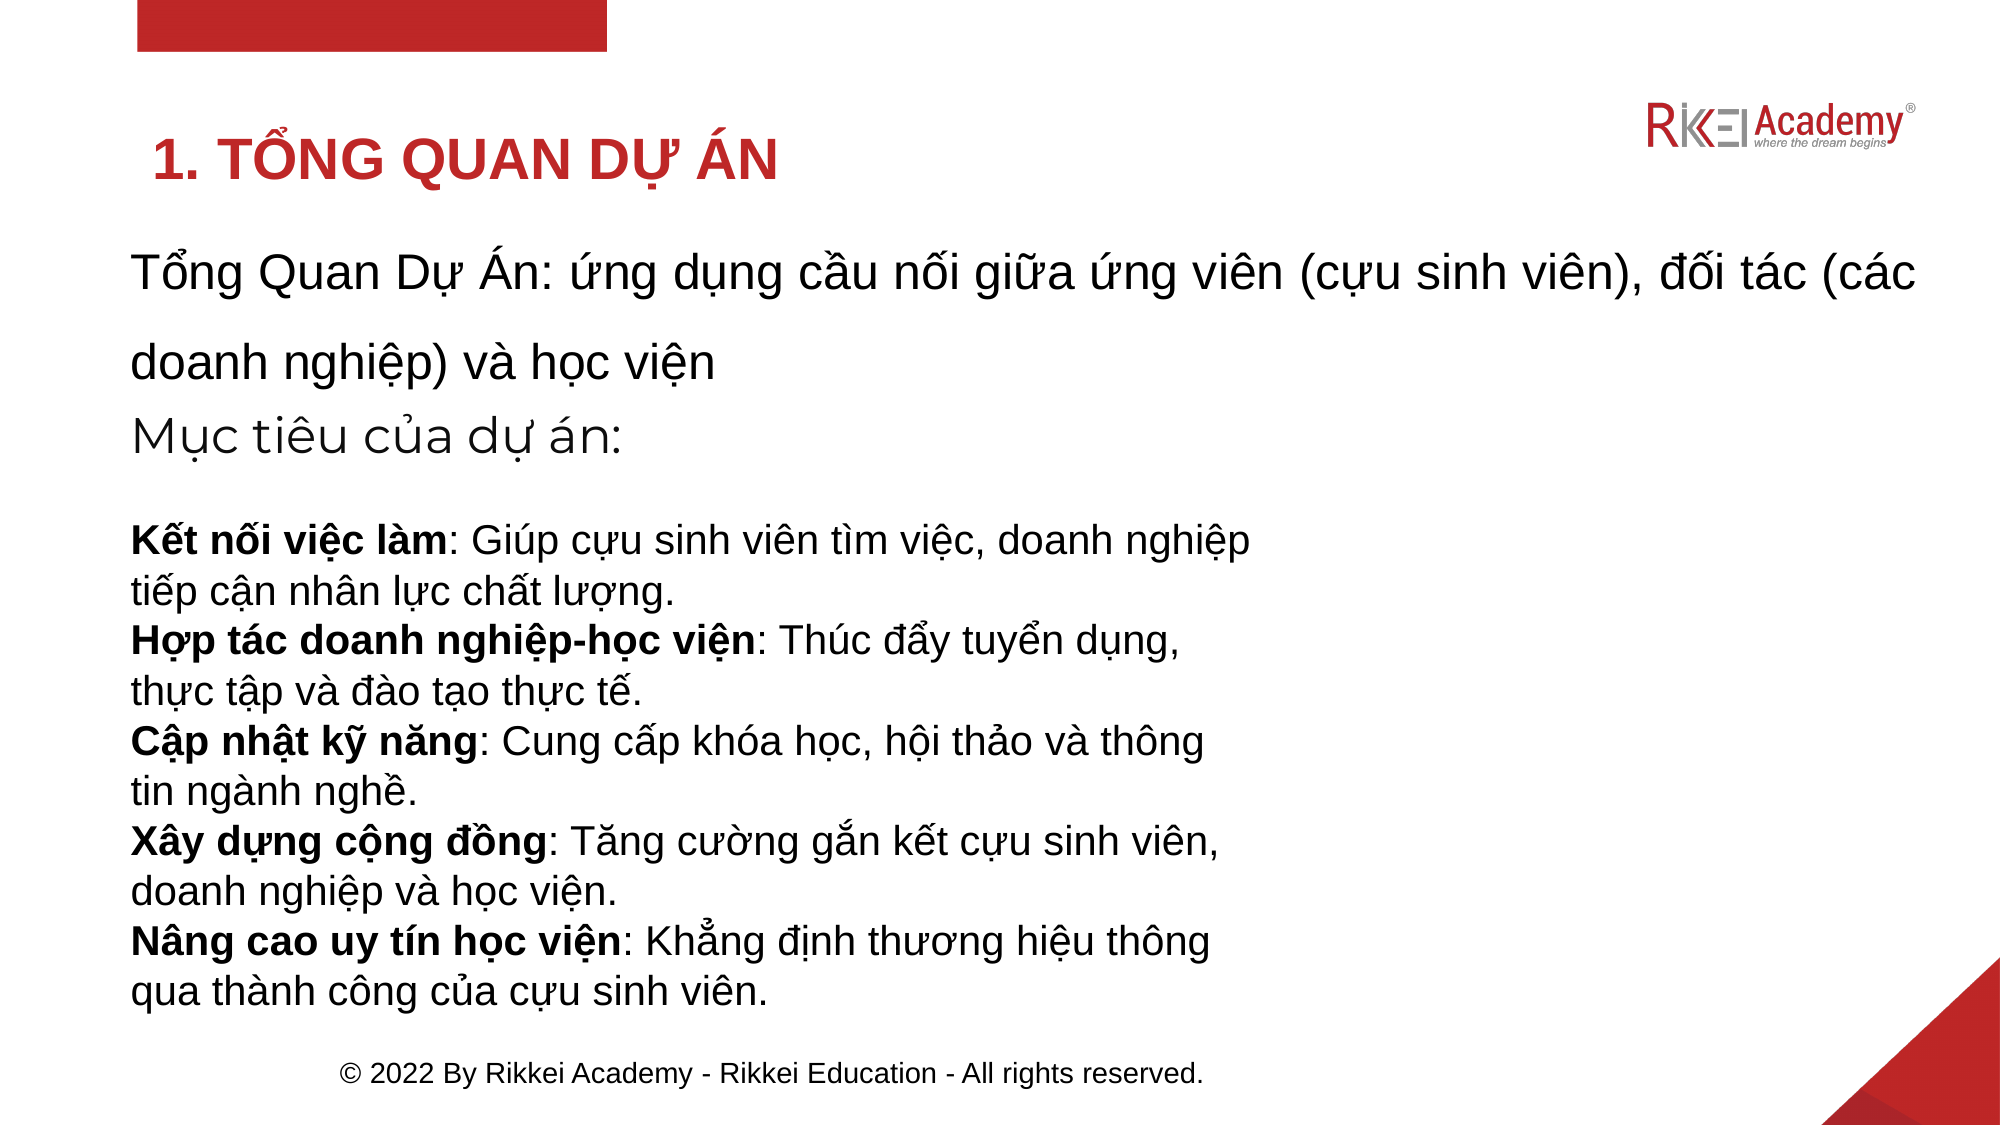

# 1. TỔNG QUAN DỰ ÁN
Tổng Quan Dự Án: ứng dụng cầu nối giữa ứng viên (cựu sinh viên), đối tác (các doanh nghiệp) và học viện

Mục tiêu của dự án:

Kết nối việc làm: Giúp cựu sinh viên tìm việc, doanh nghiệp tiếp cận nhân lực chất lượng.
Hợp tác doanh nghiệp-học viện: Thúc đẩy tuyển dụng, thực tập và đào tạo thực tế.
Cập nhật kỹ năng: Cung cấp khóa học, hội thảo và thông tin ngành nghề.
Xây dựng cộng đồng: Tăng cường gắn kết cựu sinh viên, doanh nghiệp và học viện.
Nâng cao uy tín học viện: Khẳng định thương hiệu thông qua thành công của cựu sinh viên.